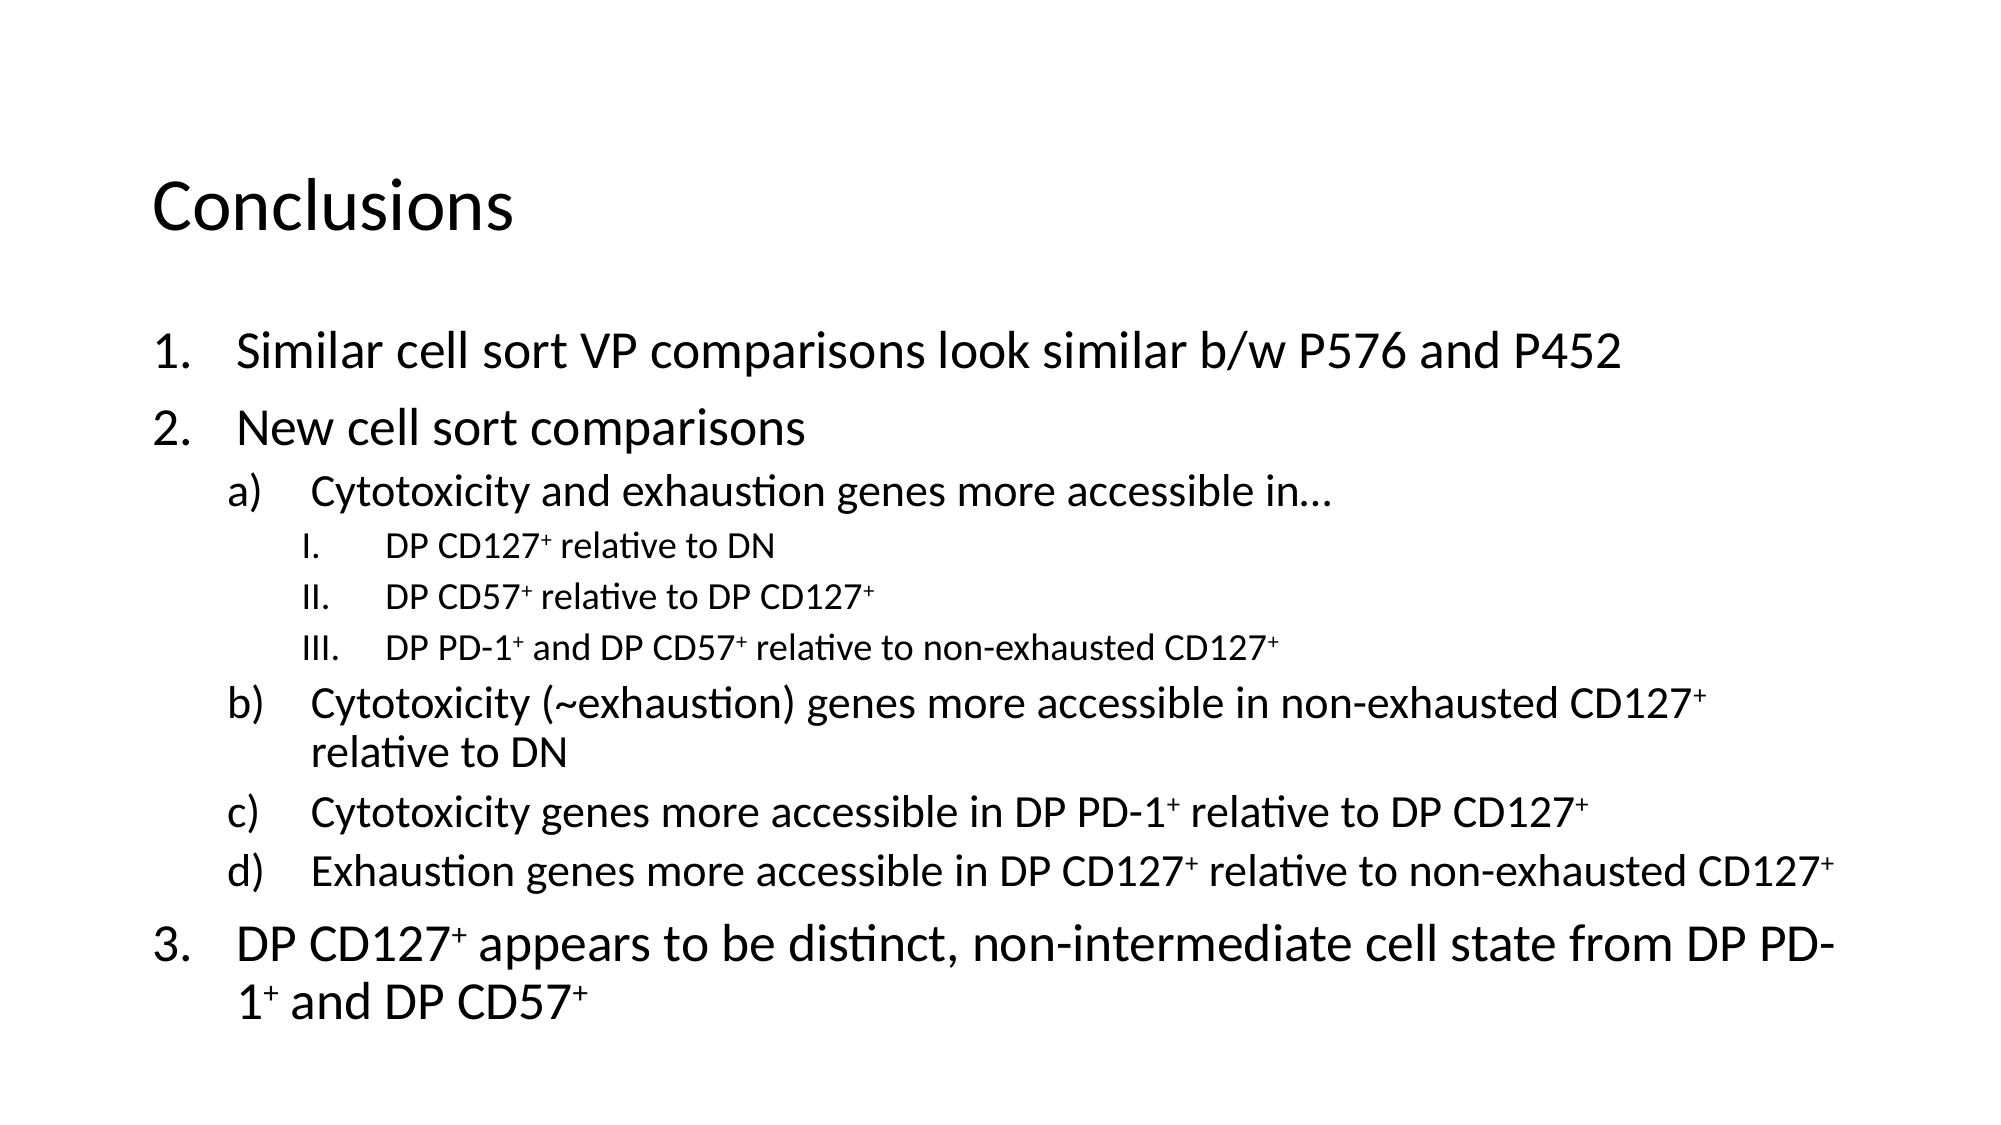

# Conclusions
Similar cell sort VP comparisons look similar b/w P576 and P452
New cell sort comparisons
Cytotoxicity and exhaustion genes more accessible in…
DP CD127+ relative to DN
DP CD57+ relative to DP CD127+
DP PD-1+ and DP CD57+ relative to non-exhausted CD127+
Cytotoxicity (~exhaustion) genes more accessible in non-exhausted CD127+ relative to DN
Cytotoxicity genes more accessible in DP PD-1+ relative to DP CD127+
Exhaustion genes more accessible in DP CD127+ relative to non-exhausted CD127+
DP CD127+ appears to be distinct, non-intermediate cell state from DP PD-1+ and DP CD57+